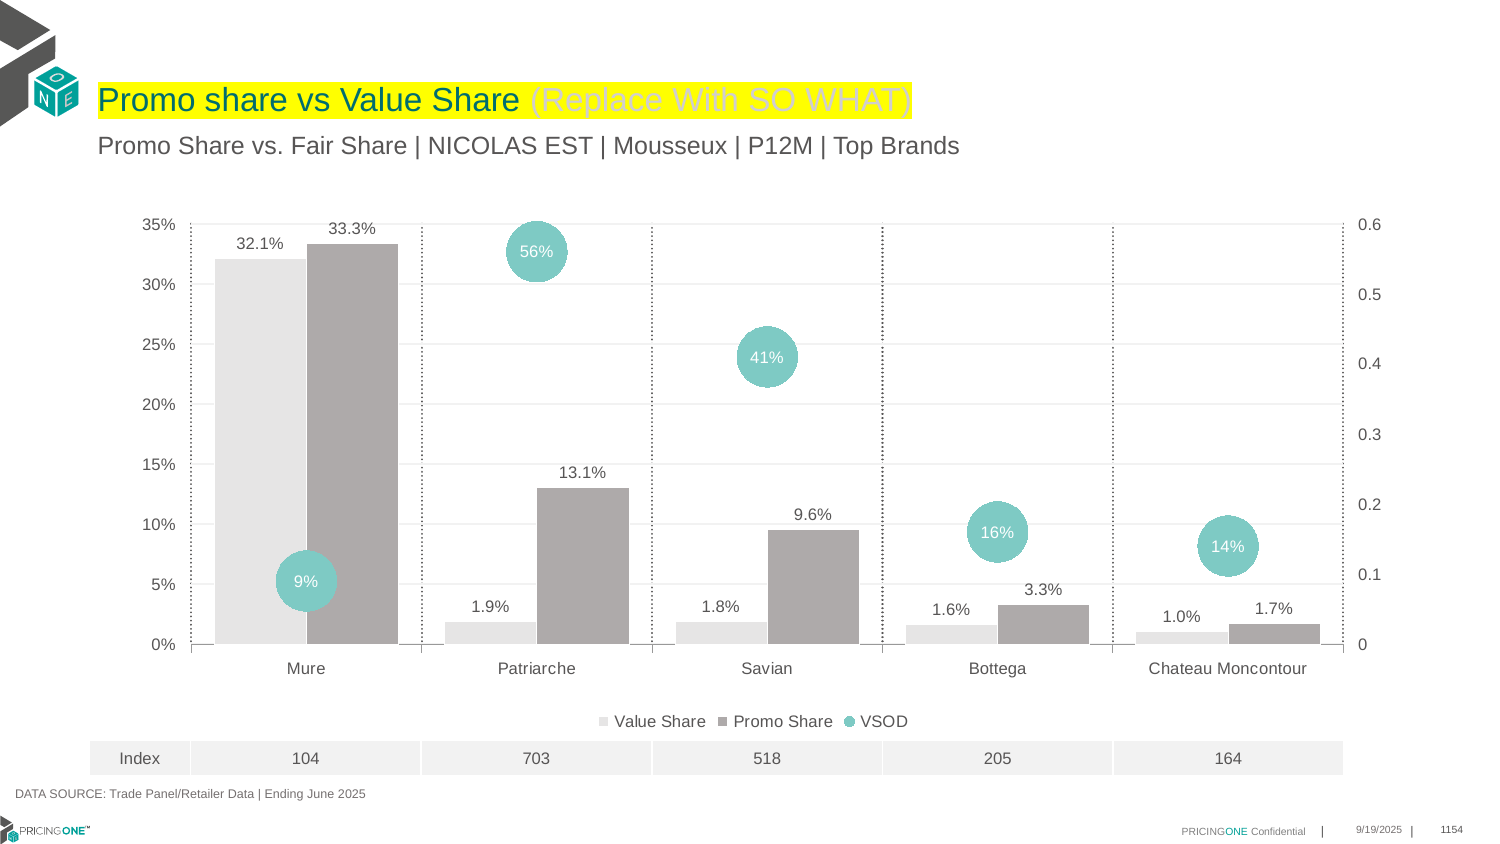

# Promo share vs Value Share (Replace With SO WHAT)
Promo Share vs. Fair Share | NICOLAS EST | Mousseux | P12M | Top Brands

### Chart

| Category | Value Share | Promo Share | VSOD |
|---|---|---|---|
| Mure | 0.3213444447572661 | 0.33320274240940256 | 0.09 |
| Patriarche | 0.018567527238942536 | 0.1305909239307868 | 0.56 |
| Savian | 0.018440834482952785 | 0.09559255631733594 | 0.41 |
| Bottega | 0.016174441848025002 | 0.03323539014038524 | 0.16 |
| Chateau Moncontour | 0.010266805559465826 | 0.016846229187071498 | 0.14 |
| Index | 104 | 703 | 518 | 205 | 164 |
| --- | --- | --- | --- | --- | --- |
DATA SOURCE: Trade Panel/Retailer Data | Ending June 2025

9/19/2025
1154